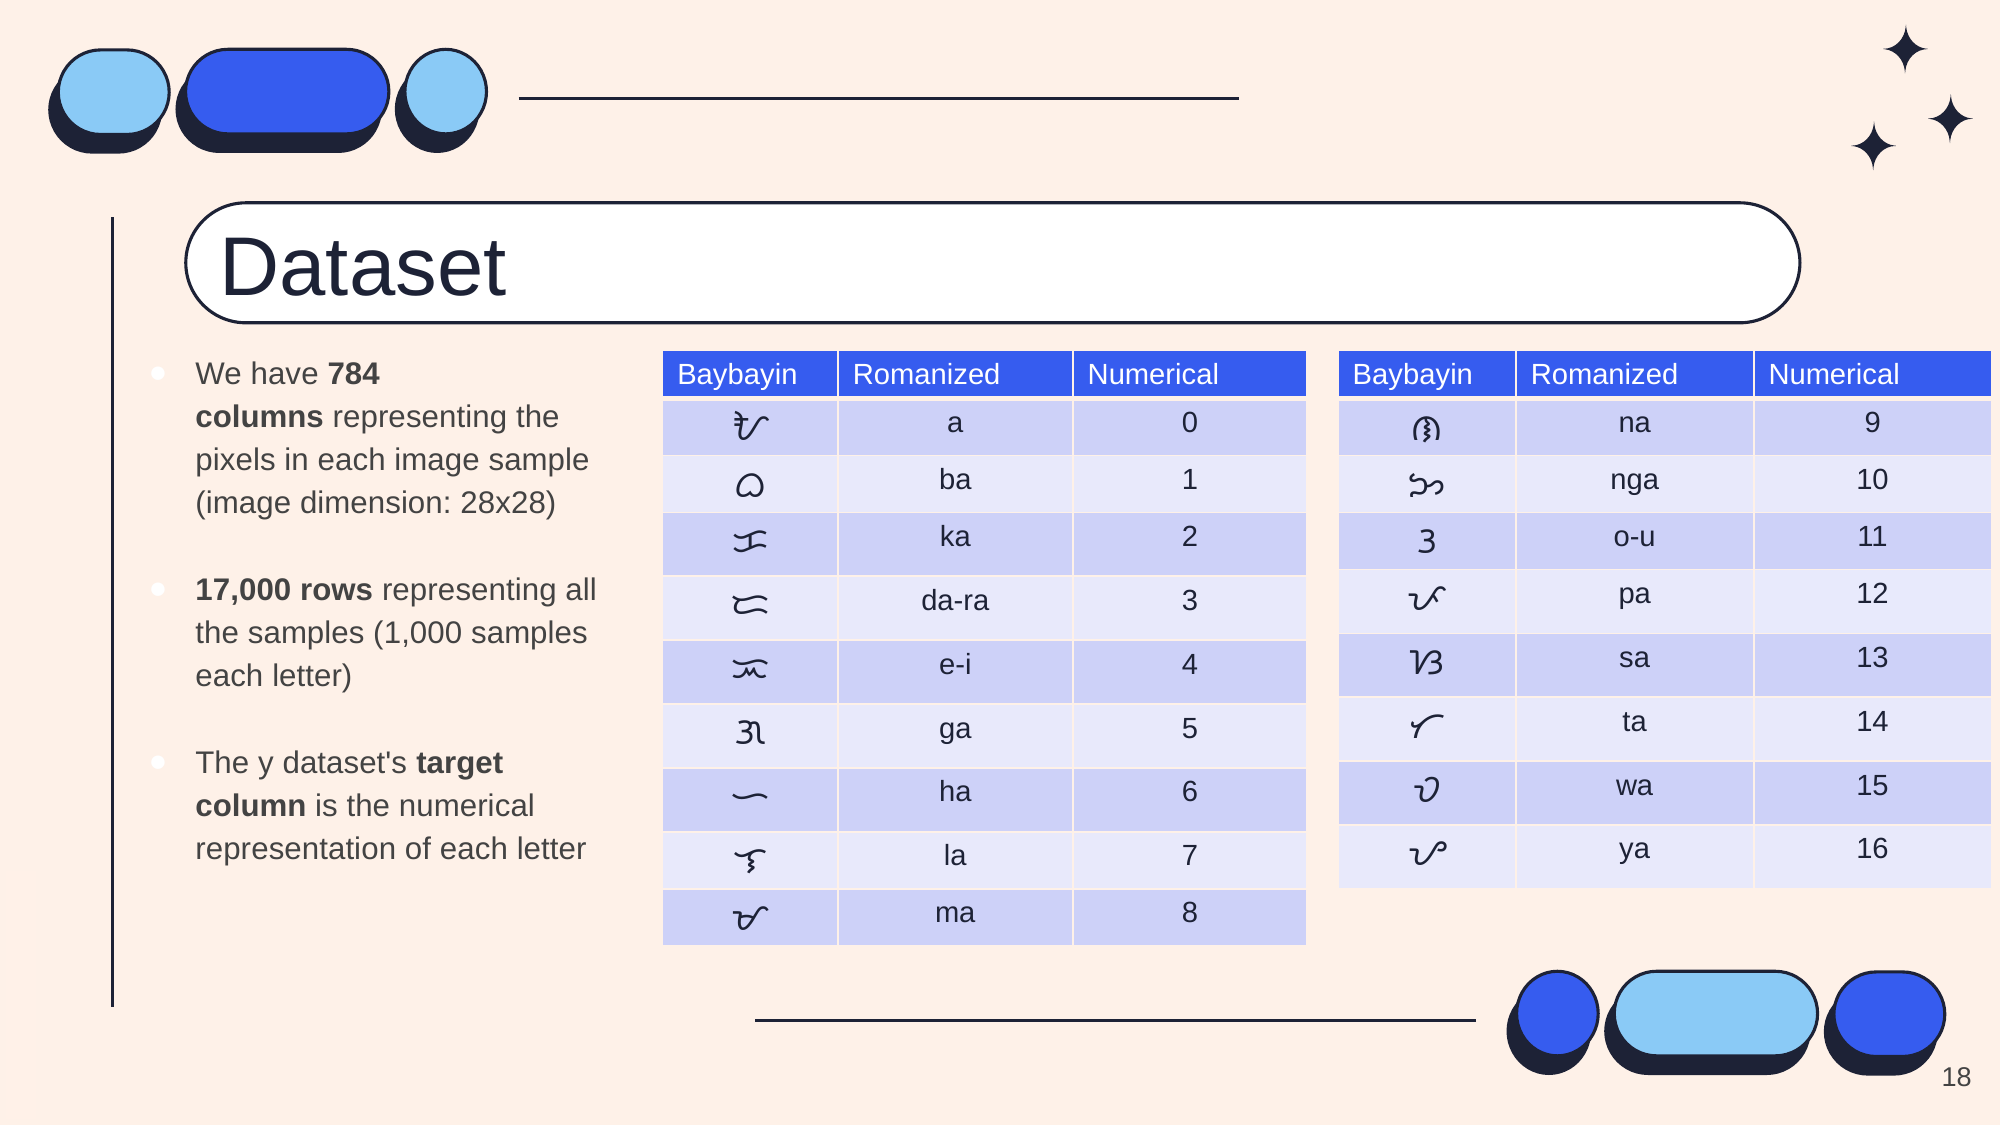

# Dataset
We have 784 columns representing the pixels in each image sample (image dimension: 28x28)
17,000 rows representing all the samples (1,000 samples each letter)
The y dataset's target column is the numerical representation of each letter

| Baybayin | Romanized | Numerical |
| --- | --- | --- |
| ᜀ | a | 0 |
| ᜊ | ba | 1 |
| ᜃ | ka | 2 |
| ᜇ | da-ra | 3 |
| ᜁ | e-i | 4 |
| ᜄ | ga | 5 |
| ᜑ | ha | 6 |
| ᜎ | la | 7 |
| ᜋ | ma | 8 |
| Baybayin | Romanized | Numerical |
| --- | --- | --- |
| ᜈ | na | 9 |
| ᜅ | nga | 10 |
| ᜂ | o-u | 11 |
| ᜉ | pa | 12 |
| ᜐ | sa | 13 |
| ᜆ | ta | 14 |
| ᜏ | wa | 15 |
| ᜌ | ya | 16 |

18